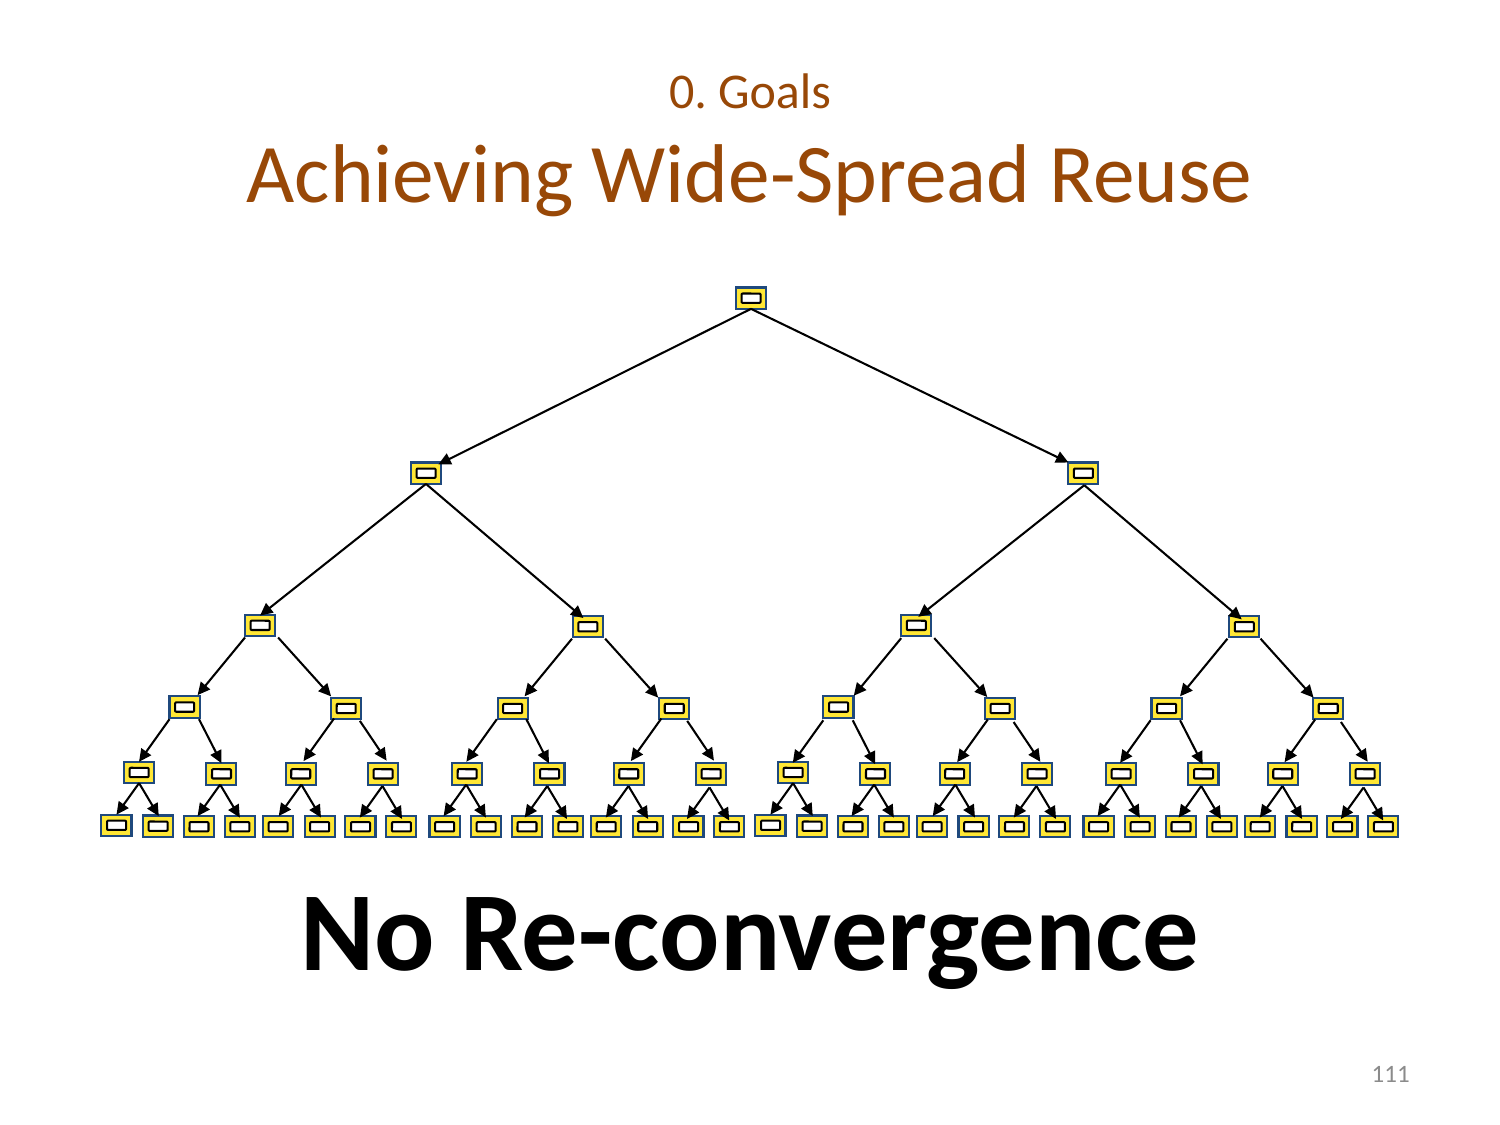

# 0. Goals Achieving Wide-Spread Reuse

No Re-convergence

111